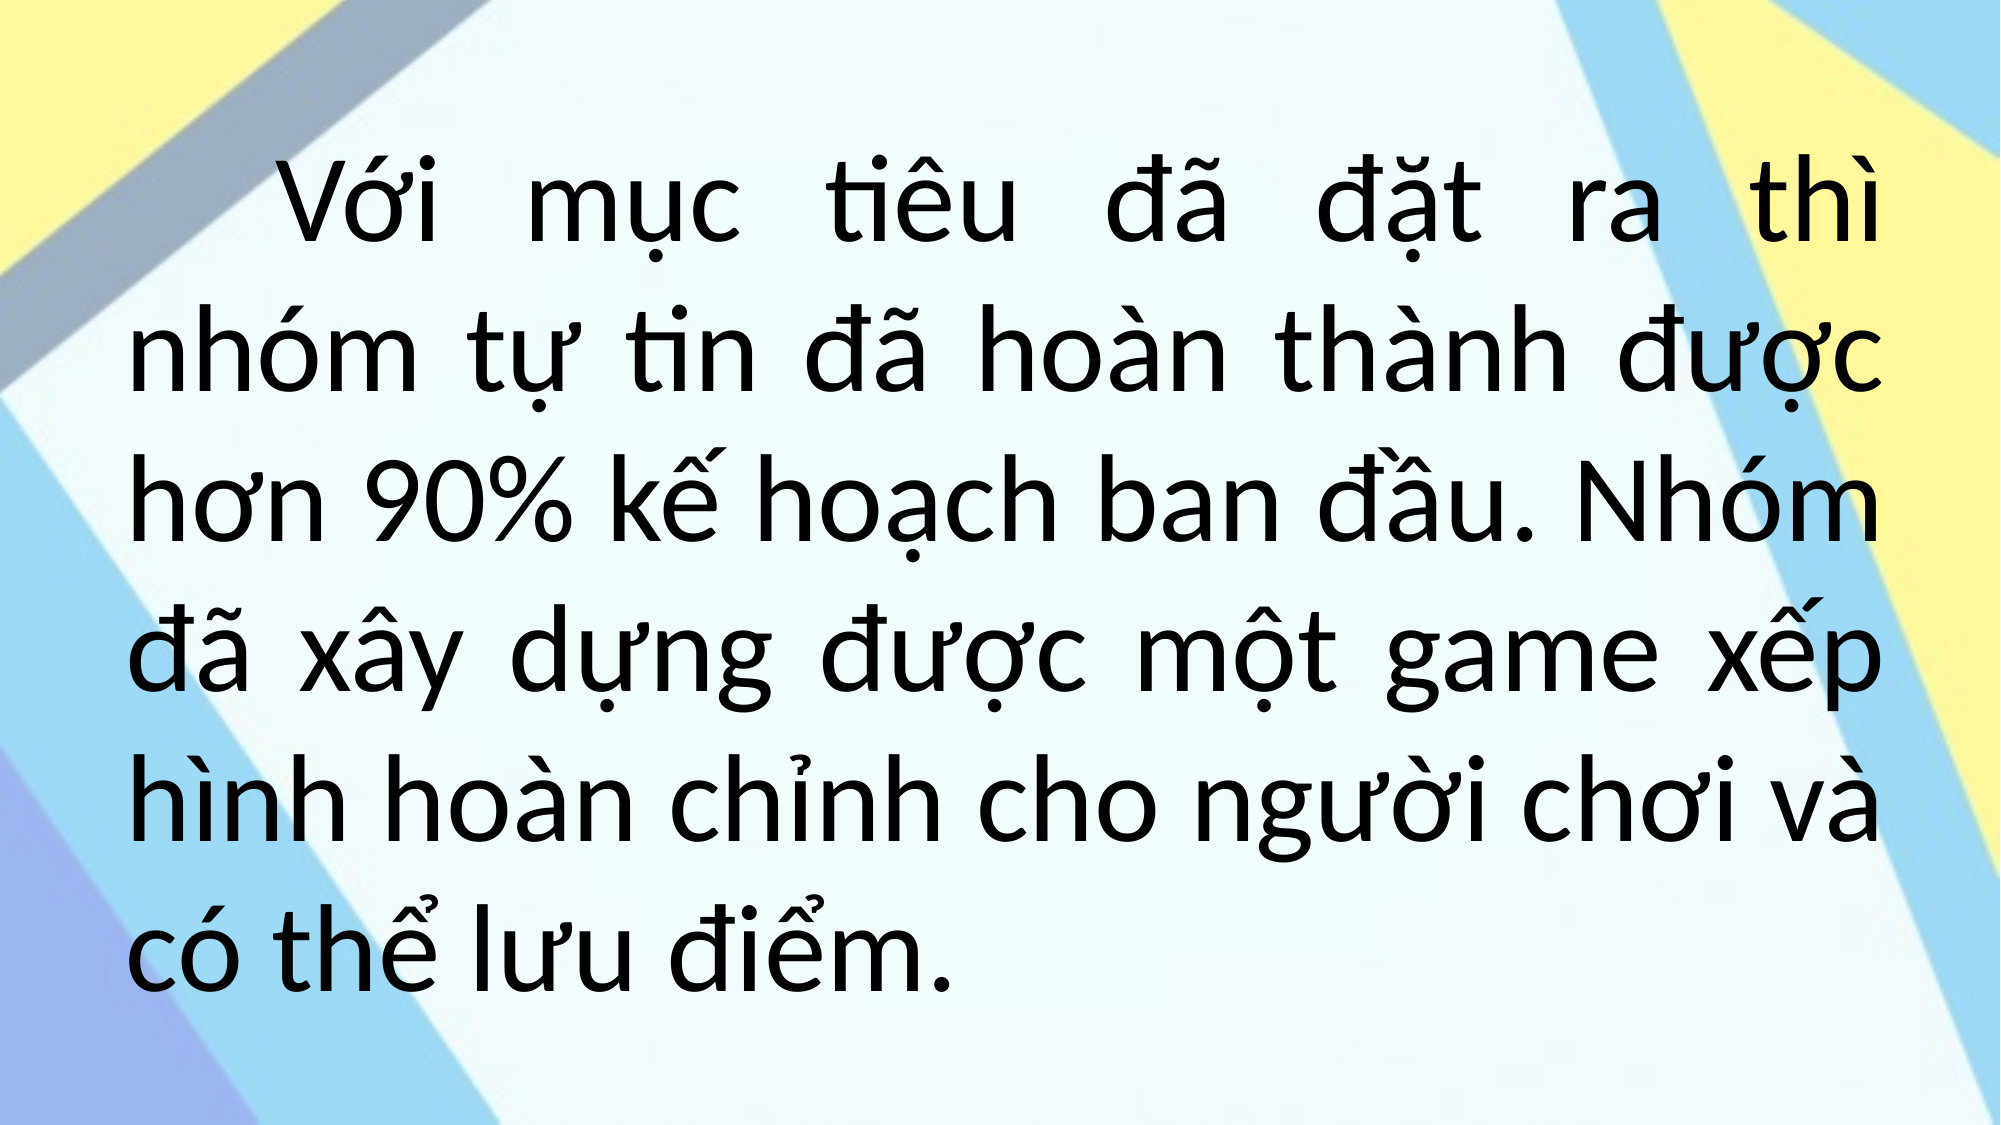

Với mục tiêu đã đặt ra thì nhóm tự tin đã hoàn thành được hơn 90% kế hoạch ban đầu. Nhóm đã xây dựng được một game xếp hình hoàn chỉnh cho người chơi và có thể lưu điểm.